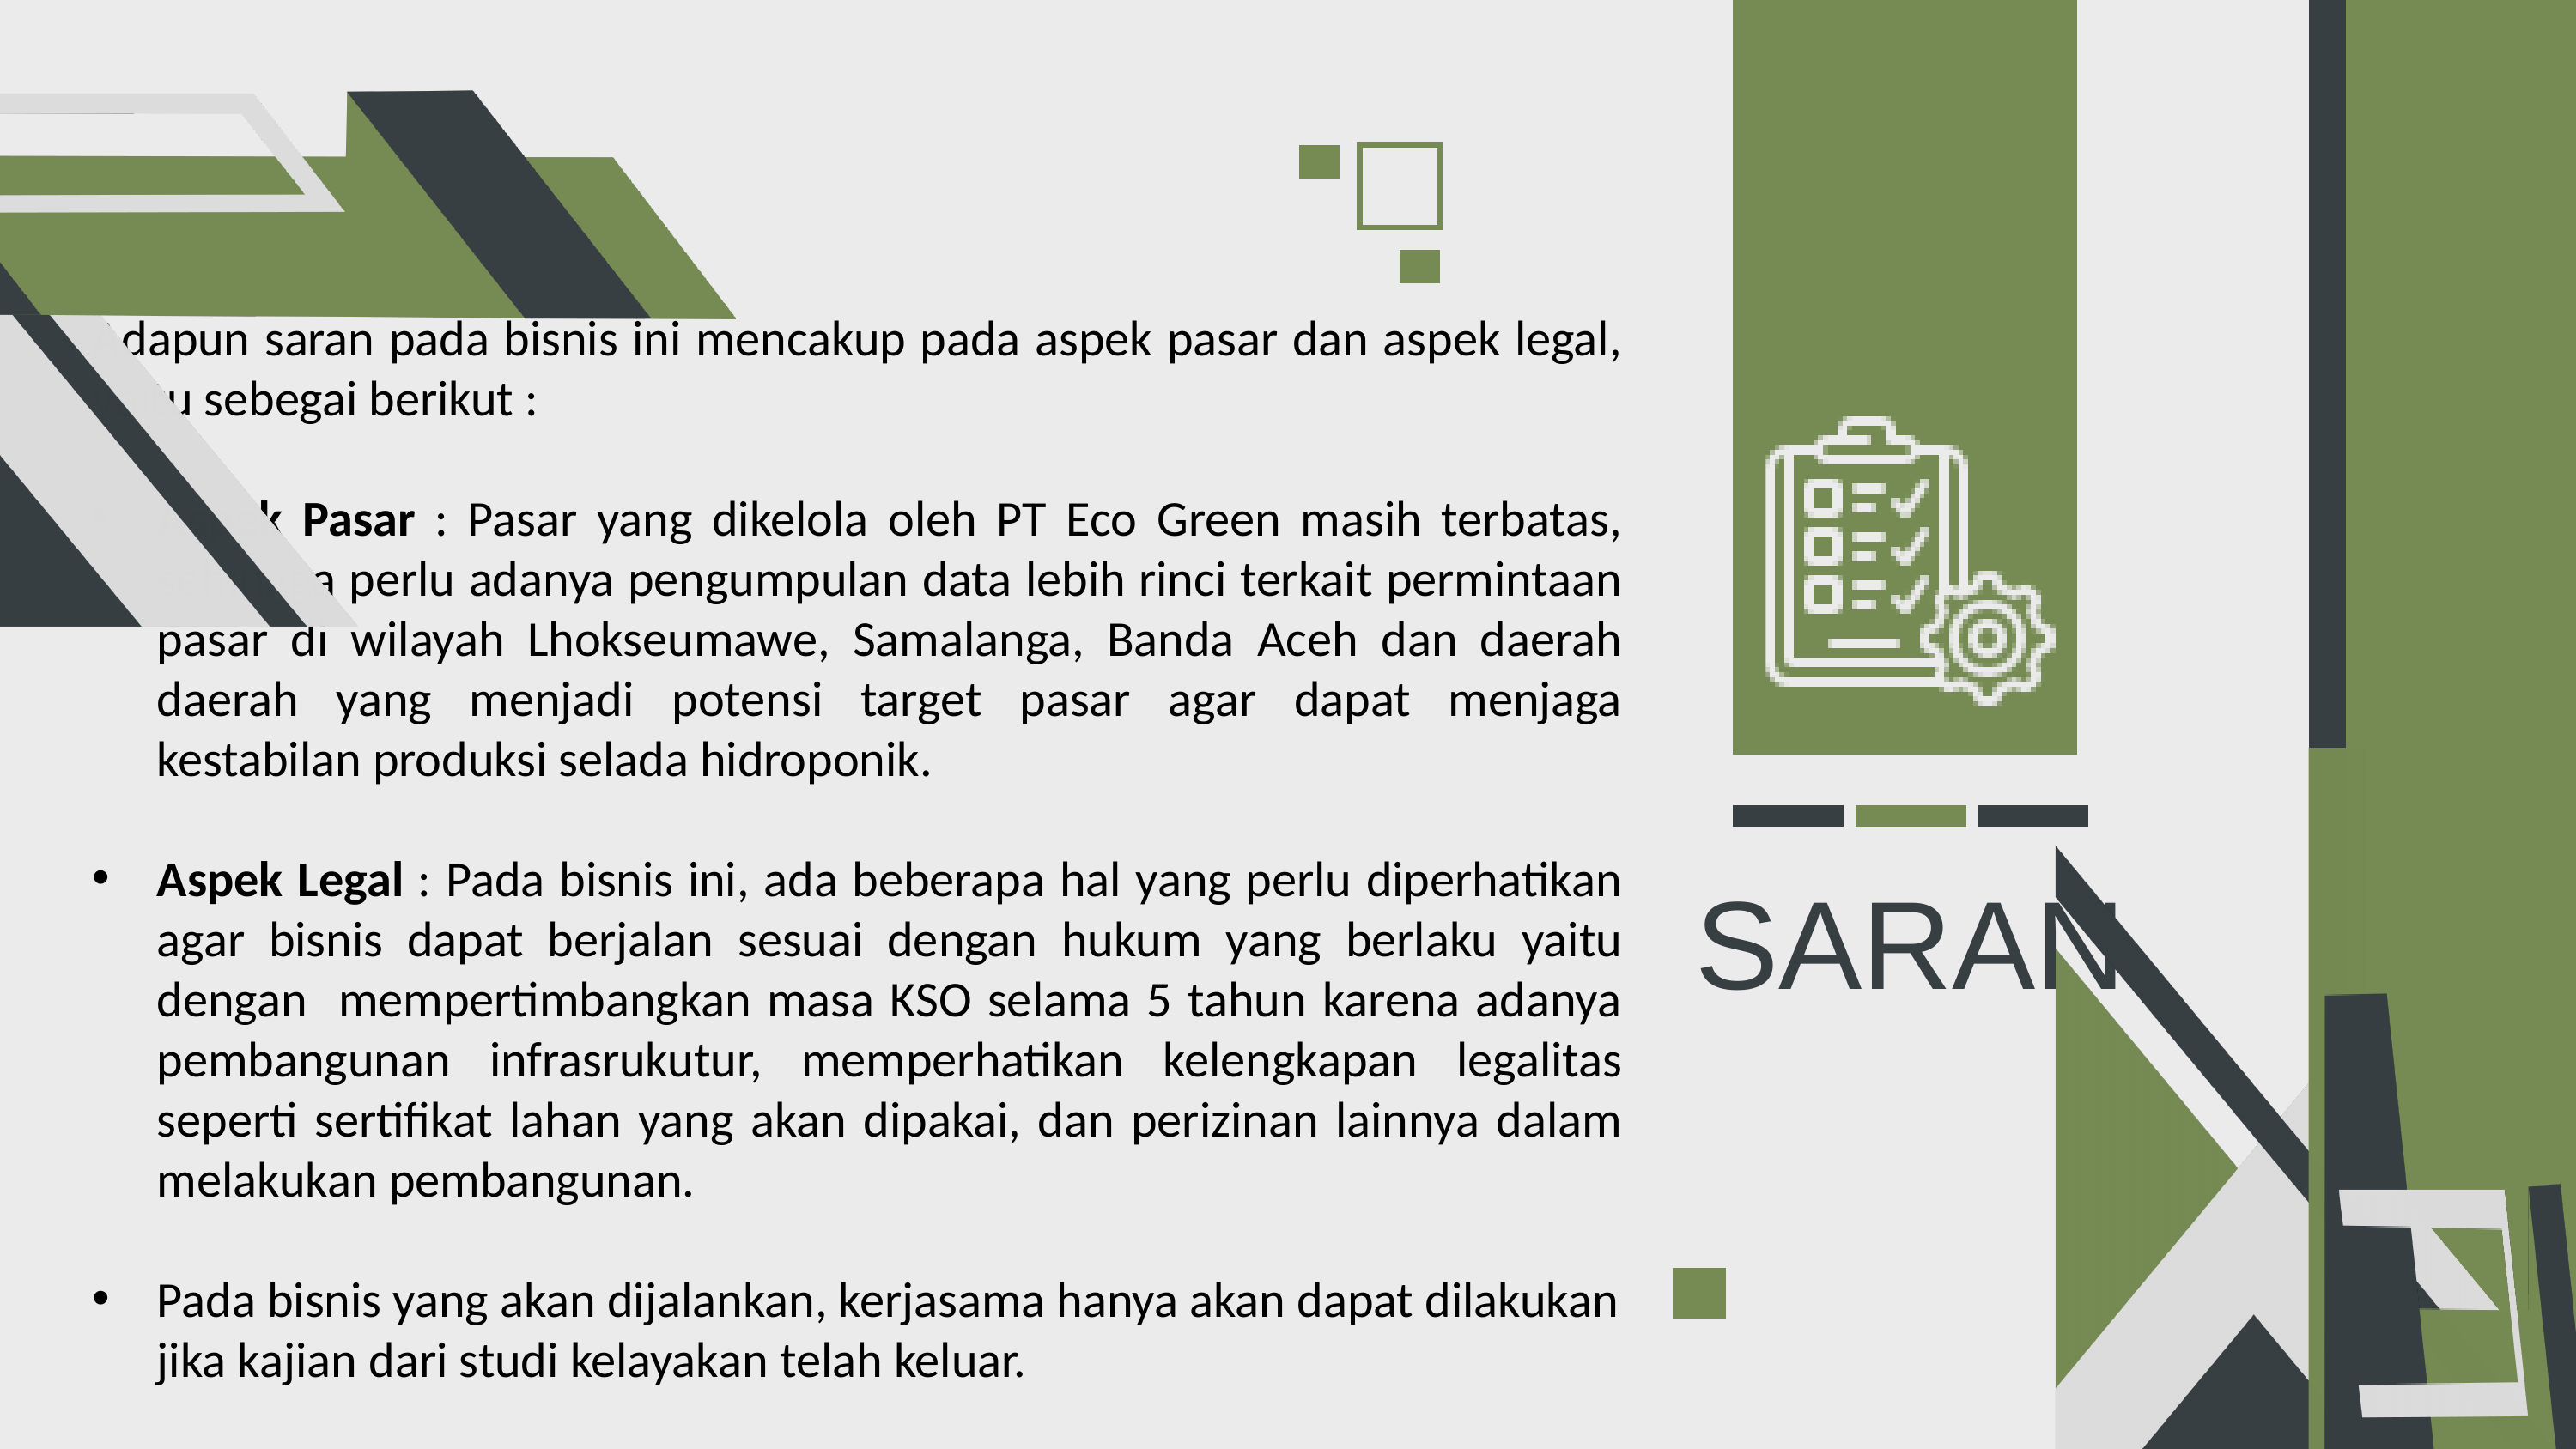

Adapun saran pada bisnis ini mencakup pada aspek pasar dan aspek legal, yaitu sebegai berikut :

Aspek Pasar : Pasar yang dikelola oleh PT Eco Green masih terbatas, sehingga perlu adanya pengumpulan data lebih rinci terkait permintaan pasar di wilayah Lhokseumawe, Samalanga, Banda Aceh dan daerah daerah yang menjadi potensi target pasar agar dapat menjaga kestabilan produksi selada hidroponik.

Aspek Legal : Pada bisnis ini, ada beberapa hal yang perlu diperhatikan agar bisnis dapat berjalan sesuai dengan hukum yang berlaku yaitu dengan  mempertimbangkan masa KSO selama 5 tahun karena adanya pembangunan infrasrukutur, memperhatikan kelengkapan legalitas seperti sertifikat lahan yang akan dipakai, dan perizinan lainnya dalam melakukan pembangunan.

Pada bisnis yang akan dijalankan, kerjasama hanya akan dapat dilakukan jika kajian dari studi kelayakan telah keluar.

SARAN